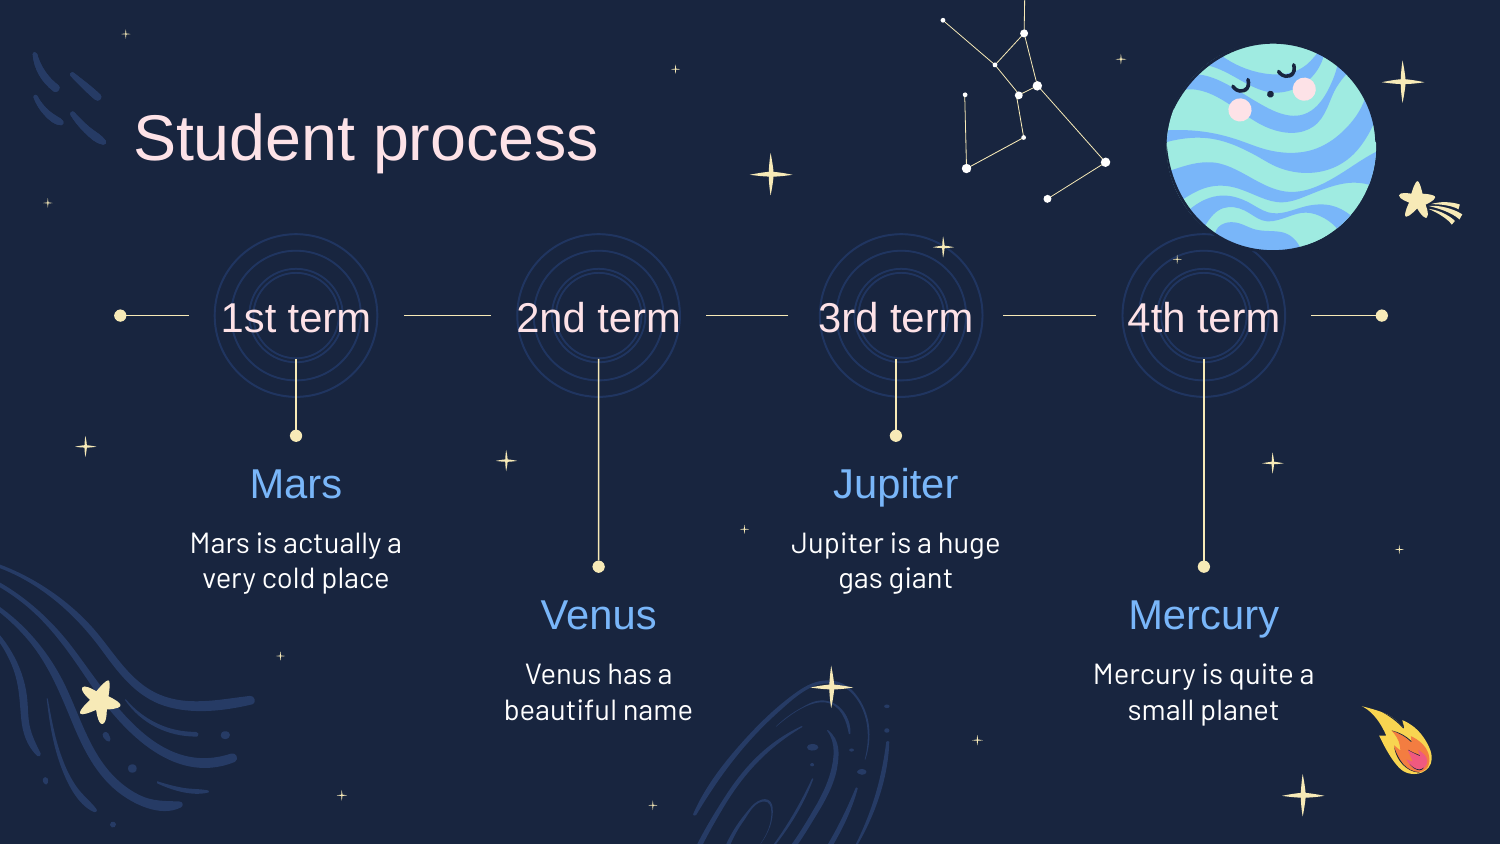

# Student process

1st term
2nd term
3rd term
4th term
Mars
Jupiter

Mars is actually a very cold place
Jupiter is a huge gas giant

Venus
Mercury
Venus has a beautiful name
Mercury is quite a small planet